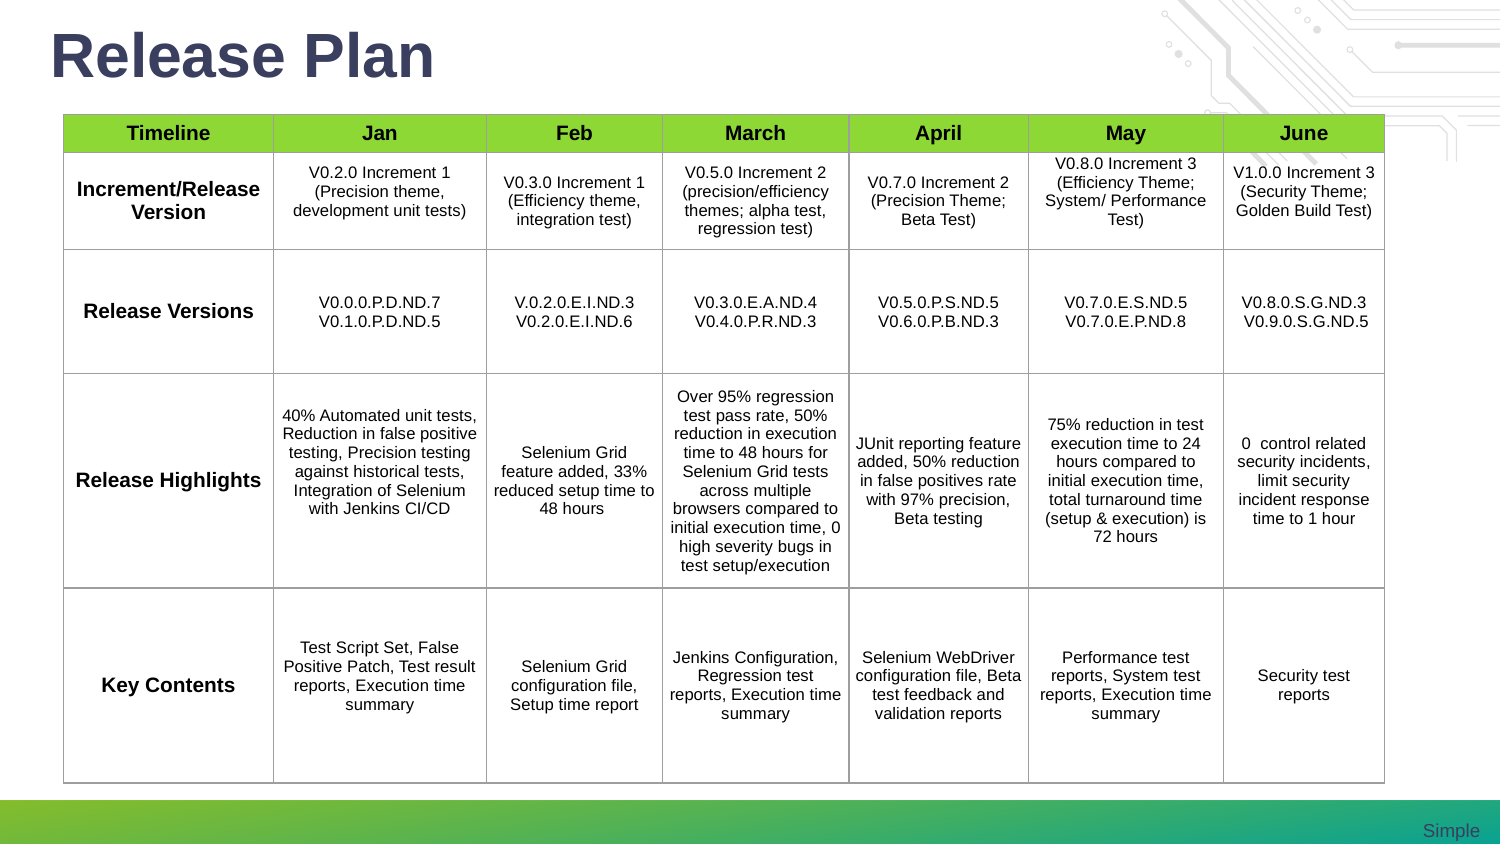

# Release Plan
| Timeline | Jan | Feb | March | April | May | June |
| --- | --- | --- | --- | --- | --- | --- |
| Increment/Release Version | V0.2.0 Increment 1 (Precision theme, development unit tests) | V0.3.0 Increment 1 (Efficiency theme, integration test) | V0.5.0 Increment 2 (precision/efficiency themes; alpha test, regression test) | V0.7.0 Increment 2 (Precision Theme; Beta Test) | V0.8.0 Increment 3 (Efficiency Theme; System/ Performance Test) | V1.0.0 Increment 3 (Security Theme; Golden Build Test) |
| Release Versions | V0.0.0.P.D.ND.7 V0.1.0.P.D.ND.5 | V.0.2.0.E.I.ND.3 V0.2.0.E.I.ND.6 | V0.3.0.E.A.ND.4 V0.4.0.P.R.ND.3 | V0.5.0.P.S.ND.5 V0.6.0.P.B.ND.3 | V0.7.0.E.S.ND.5 V0.7.0.E.P.ND.8 | V0.8.0.S.G.ND.3 V0.9.0.S.G.ND.5 |
| Release Highlights | 40% Automated unit tests, Reduction in false positive testing, Precision testing against historical tests, Integration of Selenium with Jenkins CI/CD | Selenium Grid feature added, 33% reduced setup time to 48 hours | Over 95% regression test pass rate, 50% reduction in execution time to 48 hours for Selenium Grid tests across multiple browsers compared to initial execution time, 0 high severity bugs in test setup/execution | JUnit reporting feature added, 50% reduction in false positives rate with 97% precision, Beta testing | 75% reduction in test execution time to 24 hours compared to initial execution time, total turnaround time (setup & execution) is 72 hours | 0 control related security incidents, limit security incident response time to 1 hour |
| Key Contents | Test Script Set, False Positive Patch, Test result reports, Execution time summary | Selenium Grid configuration file, Setup time report | Jenkins Configuration, Regression test reports, Execution time summary | Selenium WebDriver configuration file, Beta test feedback and validation reports | Performance test reports, System test reports, Execution time summary | Security test reports |
Simple